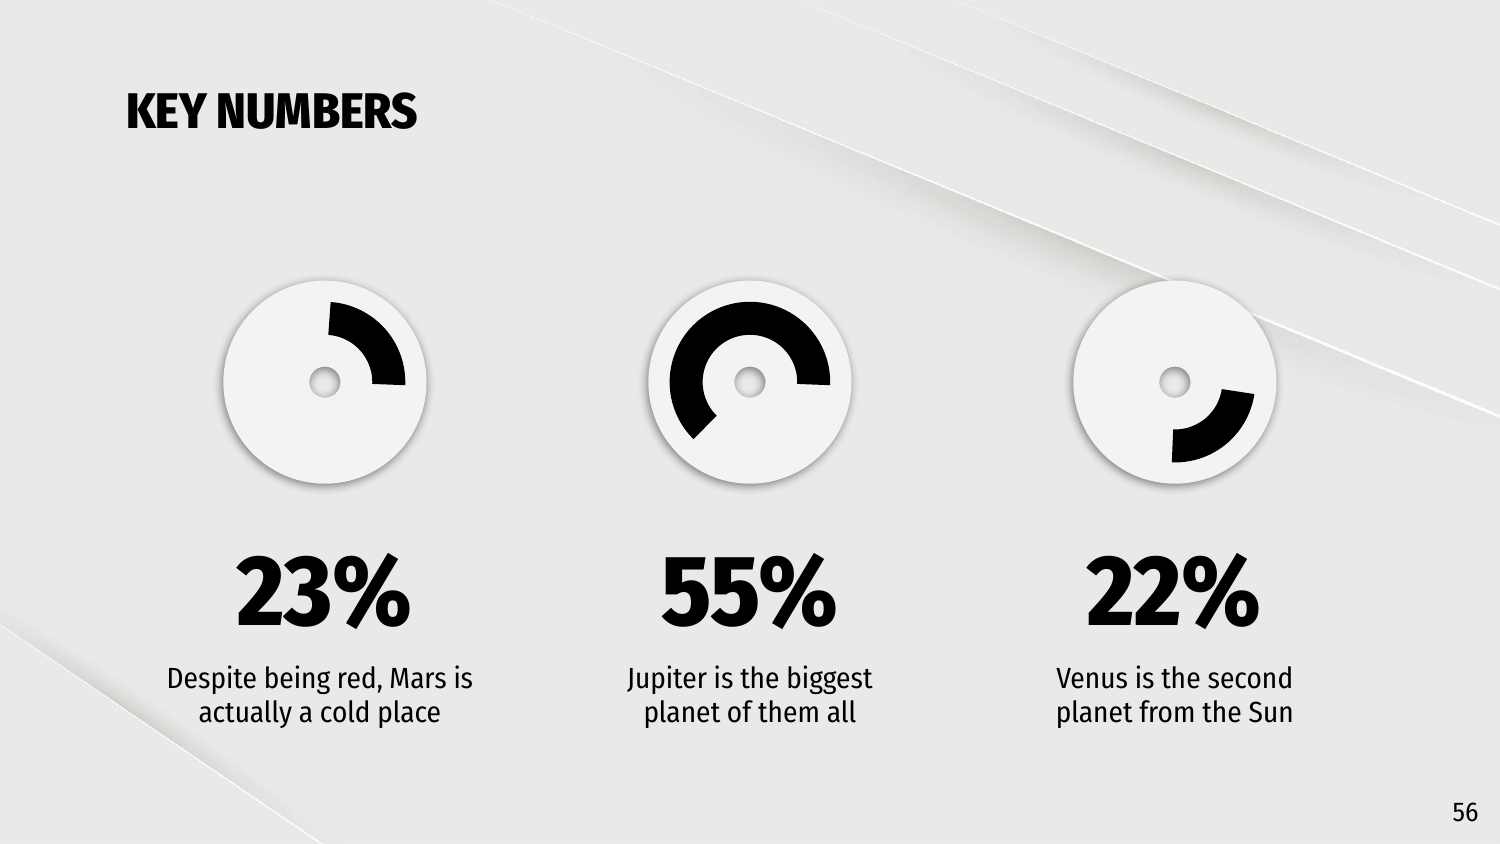

KEY NUMBERS

# 23%
55%
22%
Despite being red, Mars is actually a cold place
Jupiter is the biggest planet of them all

Venus is the second planet from the Sun

56